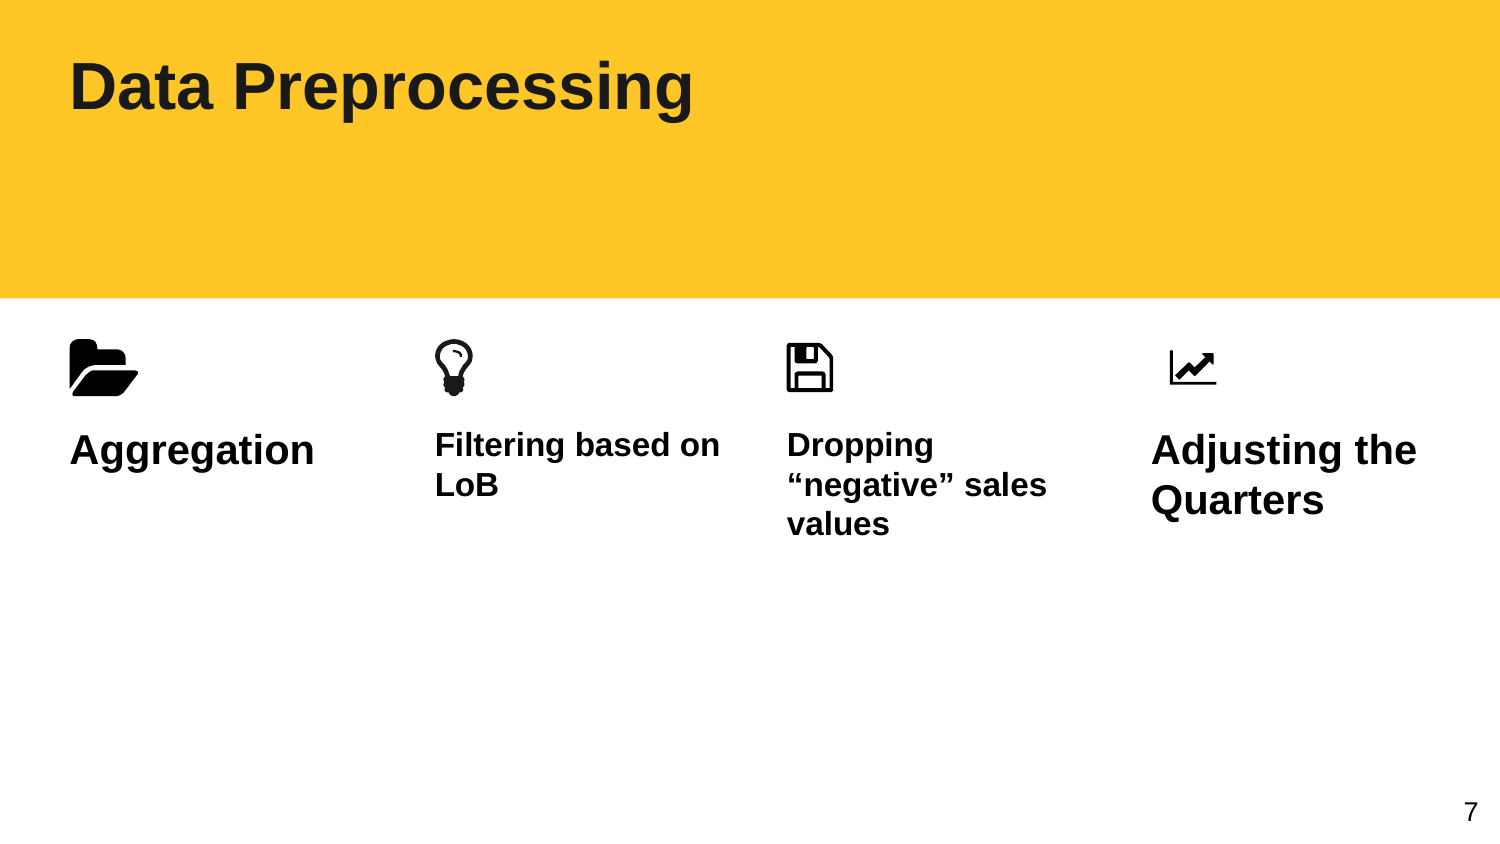

# Data Preprocessing

Aggregation

Filtering based on LoB

Dropping “negative” sales values

Adjusting the Quarters

7